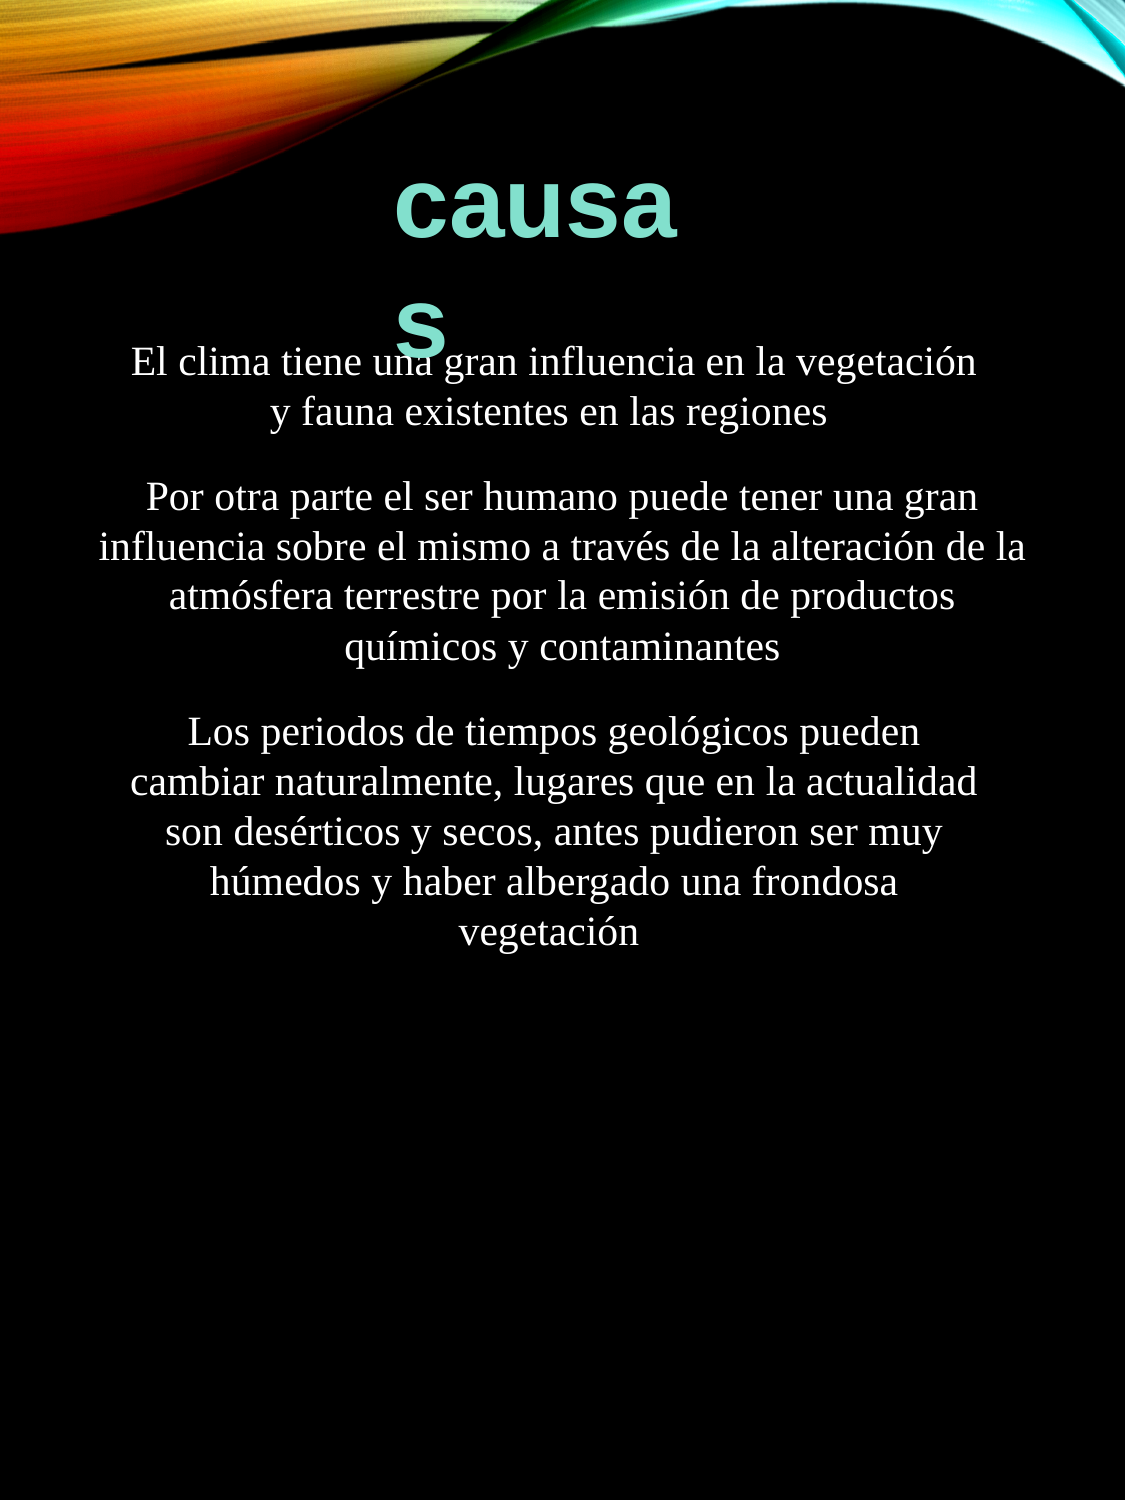

causas
El clima tiene una gran influencia en la vegetación y fauna existentes en las regiones
Por otra parte el ser humano puede tener una gran influencia sobre el mismo a través de la alteración de la atmósfera terrestre por la emisión de productos químicos y contaminantes
Los periodos de tiempos geológicos pueden cambiar naturalmente, lugares que en la actualidad son desérticos y secos, antes pudieron ser muy húmedos y haber albergado una frondosa vegetación